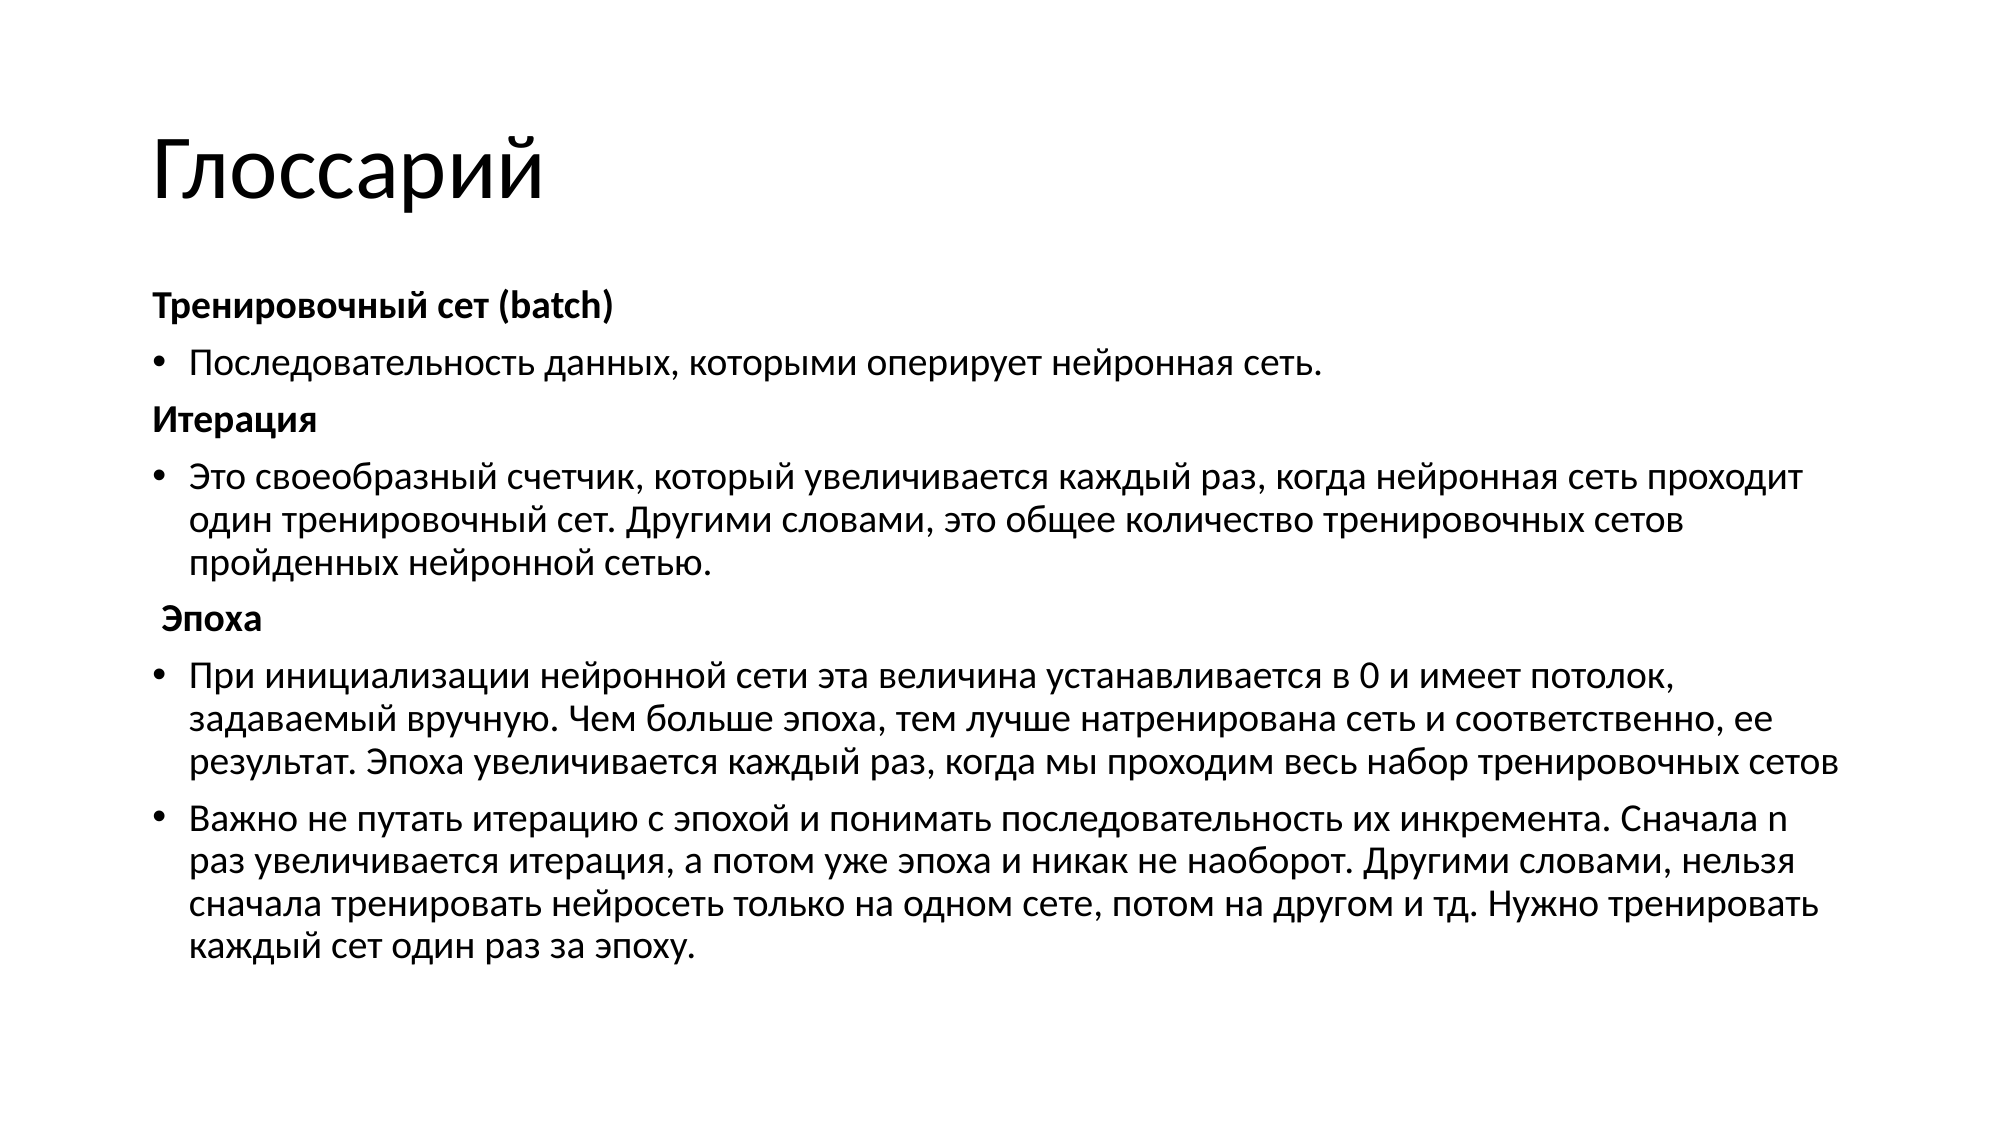

# Глоссарий
Тренировочный сет (batch)
Последовательность данных, которыми оперирует нейронная сеть.
Итерация
Это своеобразный счетчик, который увеличивается каждый раз, когда нейронная сеть проходит один тренировочный сет. Другими словами, это общее количество тренировочных сетов пройденных нейронной сетью.
 Эпоха
При инициализации нейронной сети эта величина устанавливается в 0 и имеет потолок, задаваемый вручную. Чем больше эпоха, тем лучше натренирована сеть и соответственно, ее результат. Эпоха увеличивается каждый раз, когда мы проходим весь набор тренировочных сетов
Важно не путать итерацию с эпохой и понимать последовательность их инкремента. Сначала n раз увеличивается итерация, а потом уже эпоха и никак не наоборот. Другими словами, нельзя сначала тренировать нейросеть только на одном сете, потом на другом и тд. Нужно тренировать каждый сет один раз за эпоху.